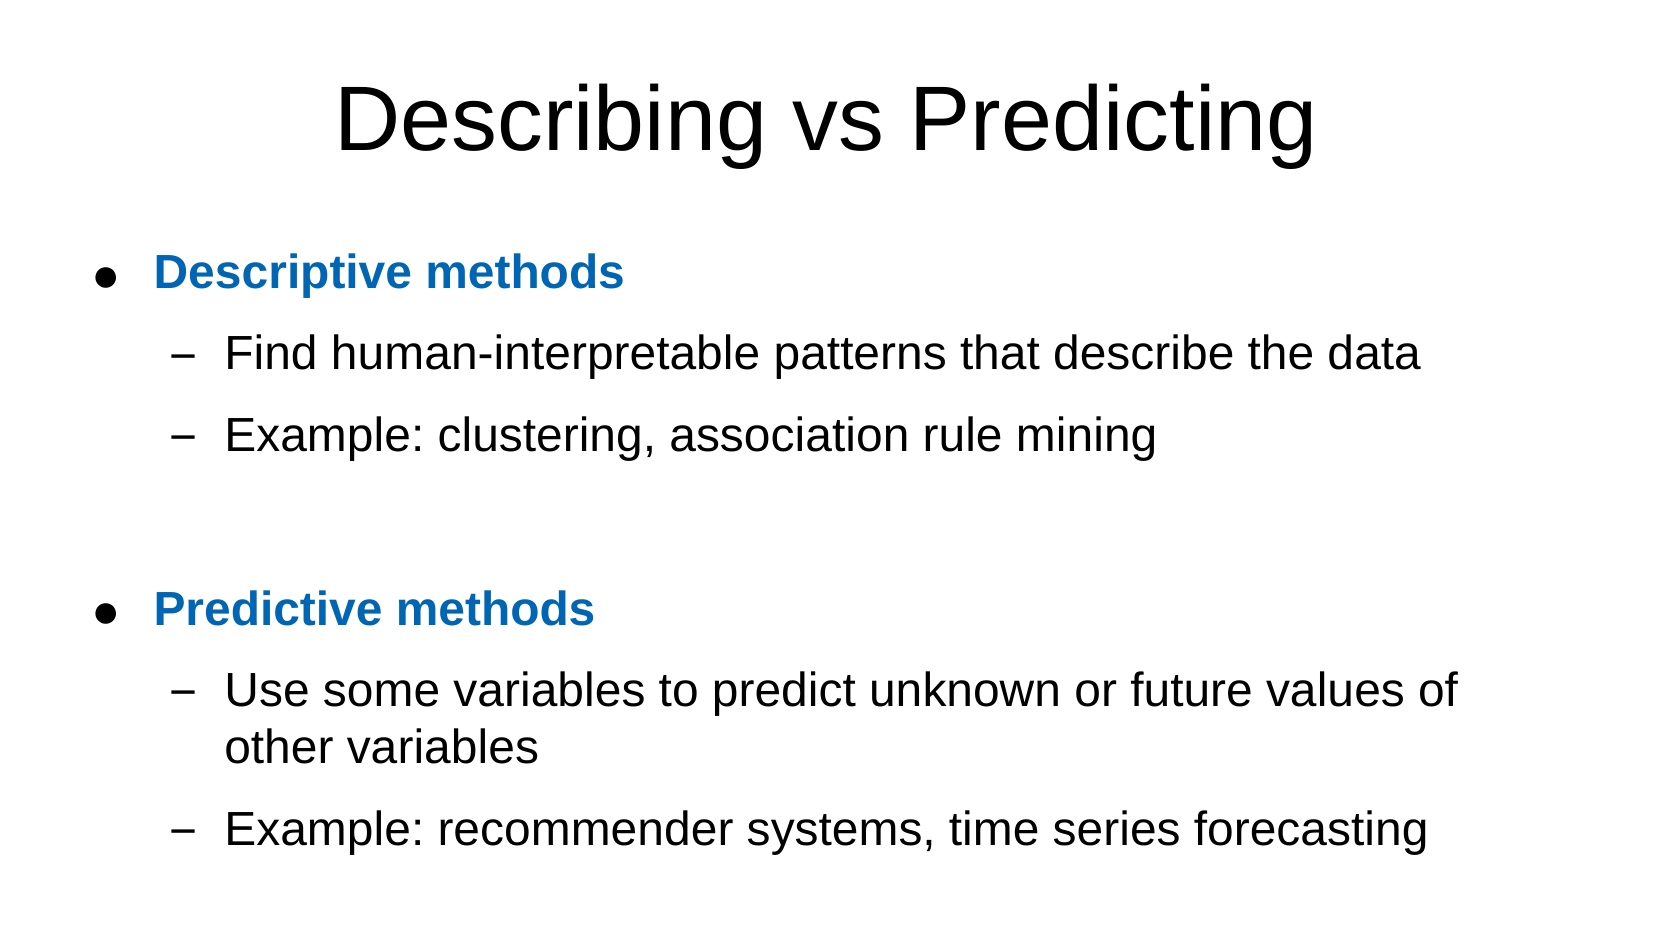

Describing vs Predicting
Descriptive methods
Find human-interpretable patterns that describe the data
Example: clustering, association rule mining

Predictive methods
Use some variables to predict unknown or future values of other variables
Example: recommender systems, time series forecasting